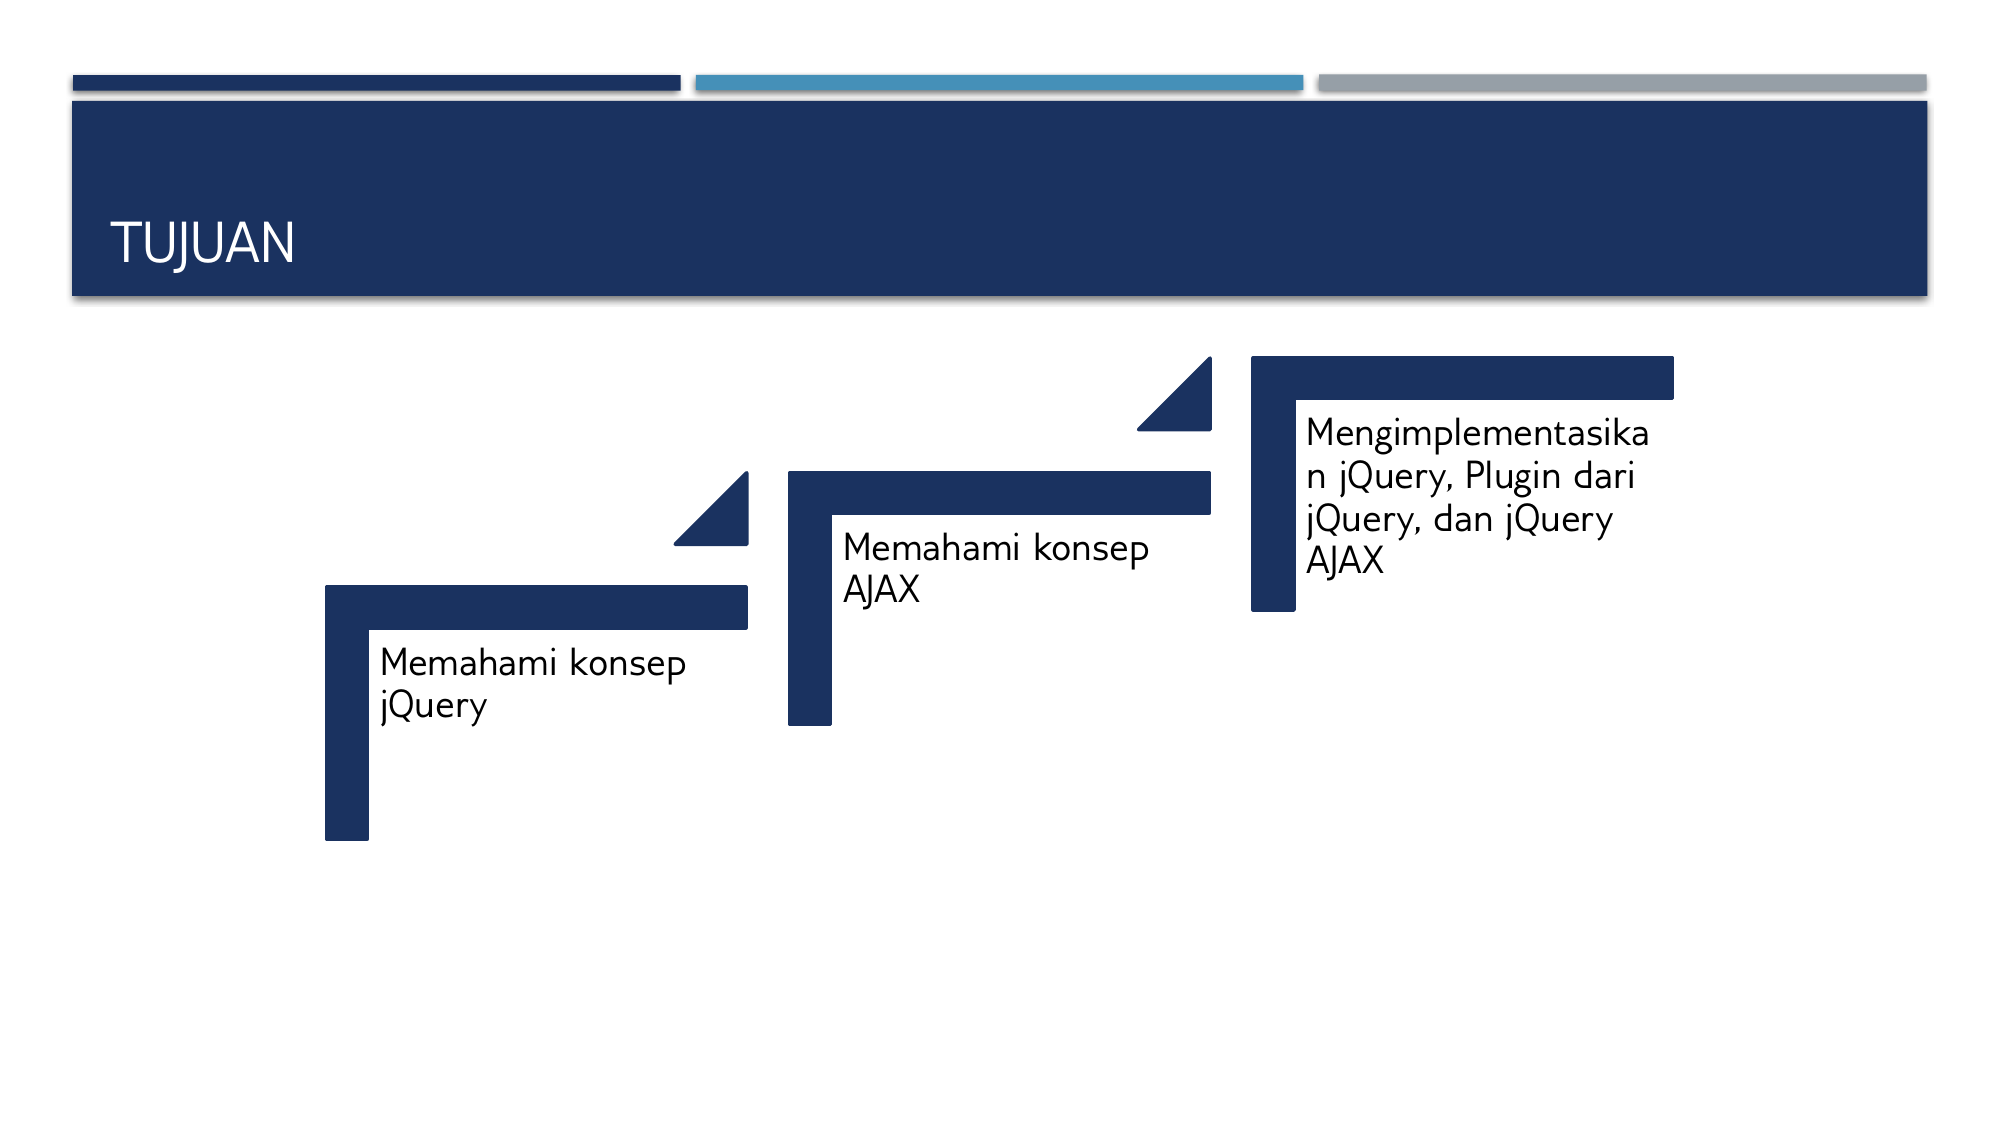

# Tujuan
Memahami konsep jQuery
Memahami konsep AJAX
Mengimplementasikan jQuery, Plugin dari jQuery, dan jQuery AJAX